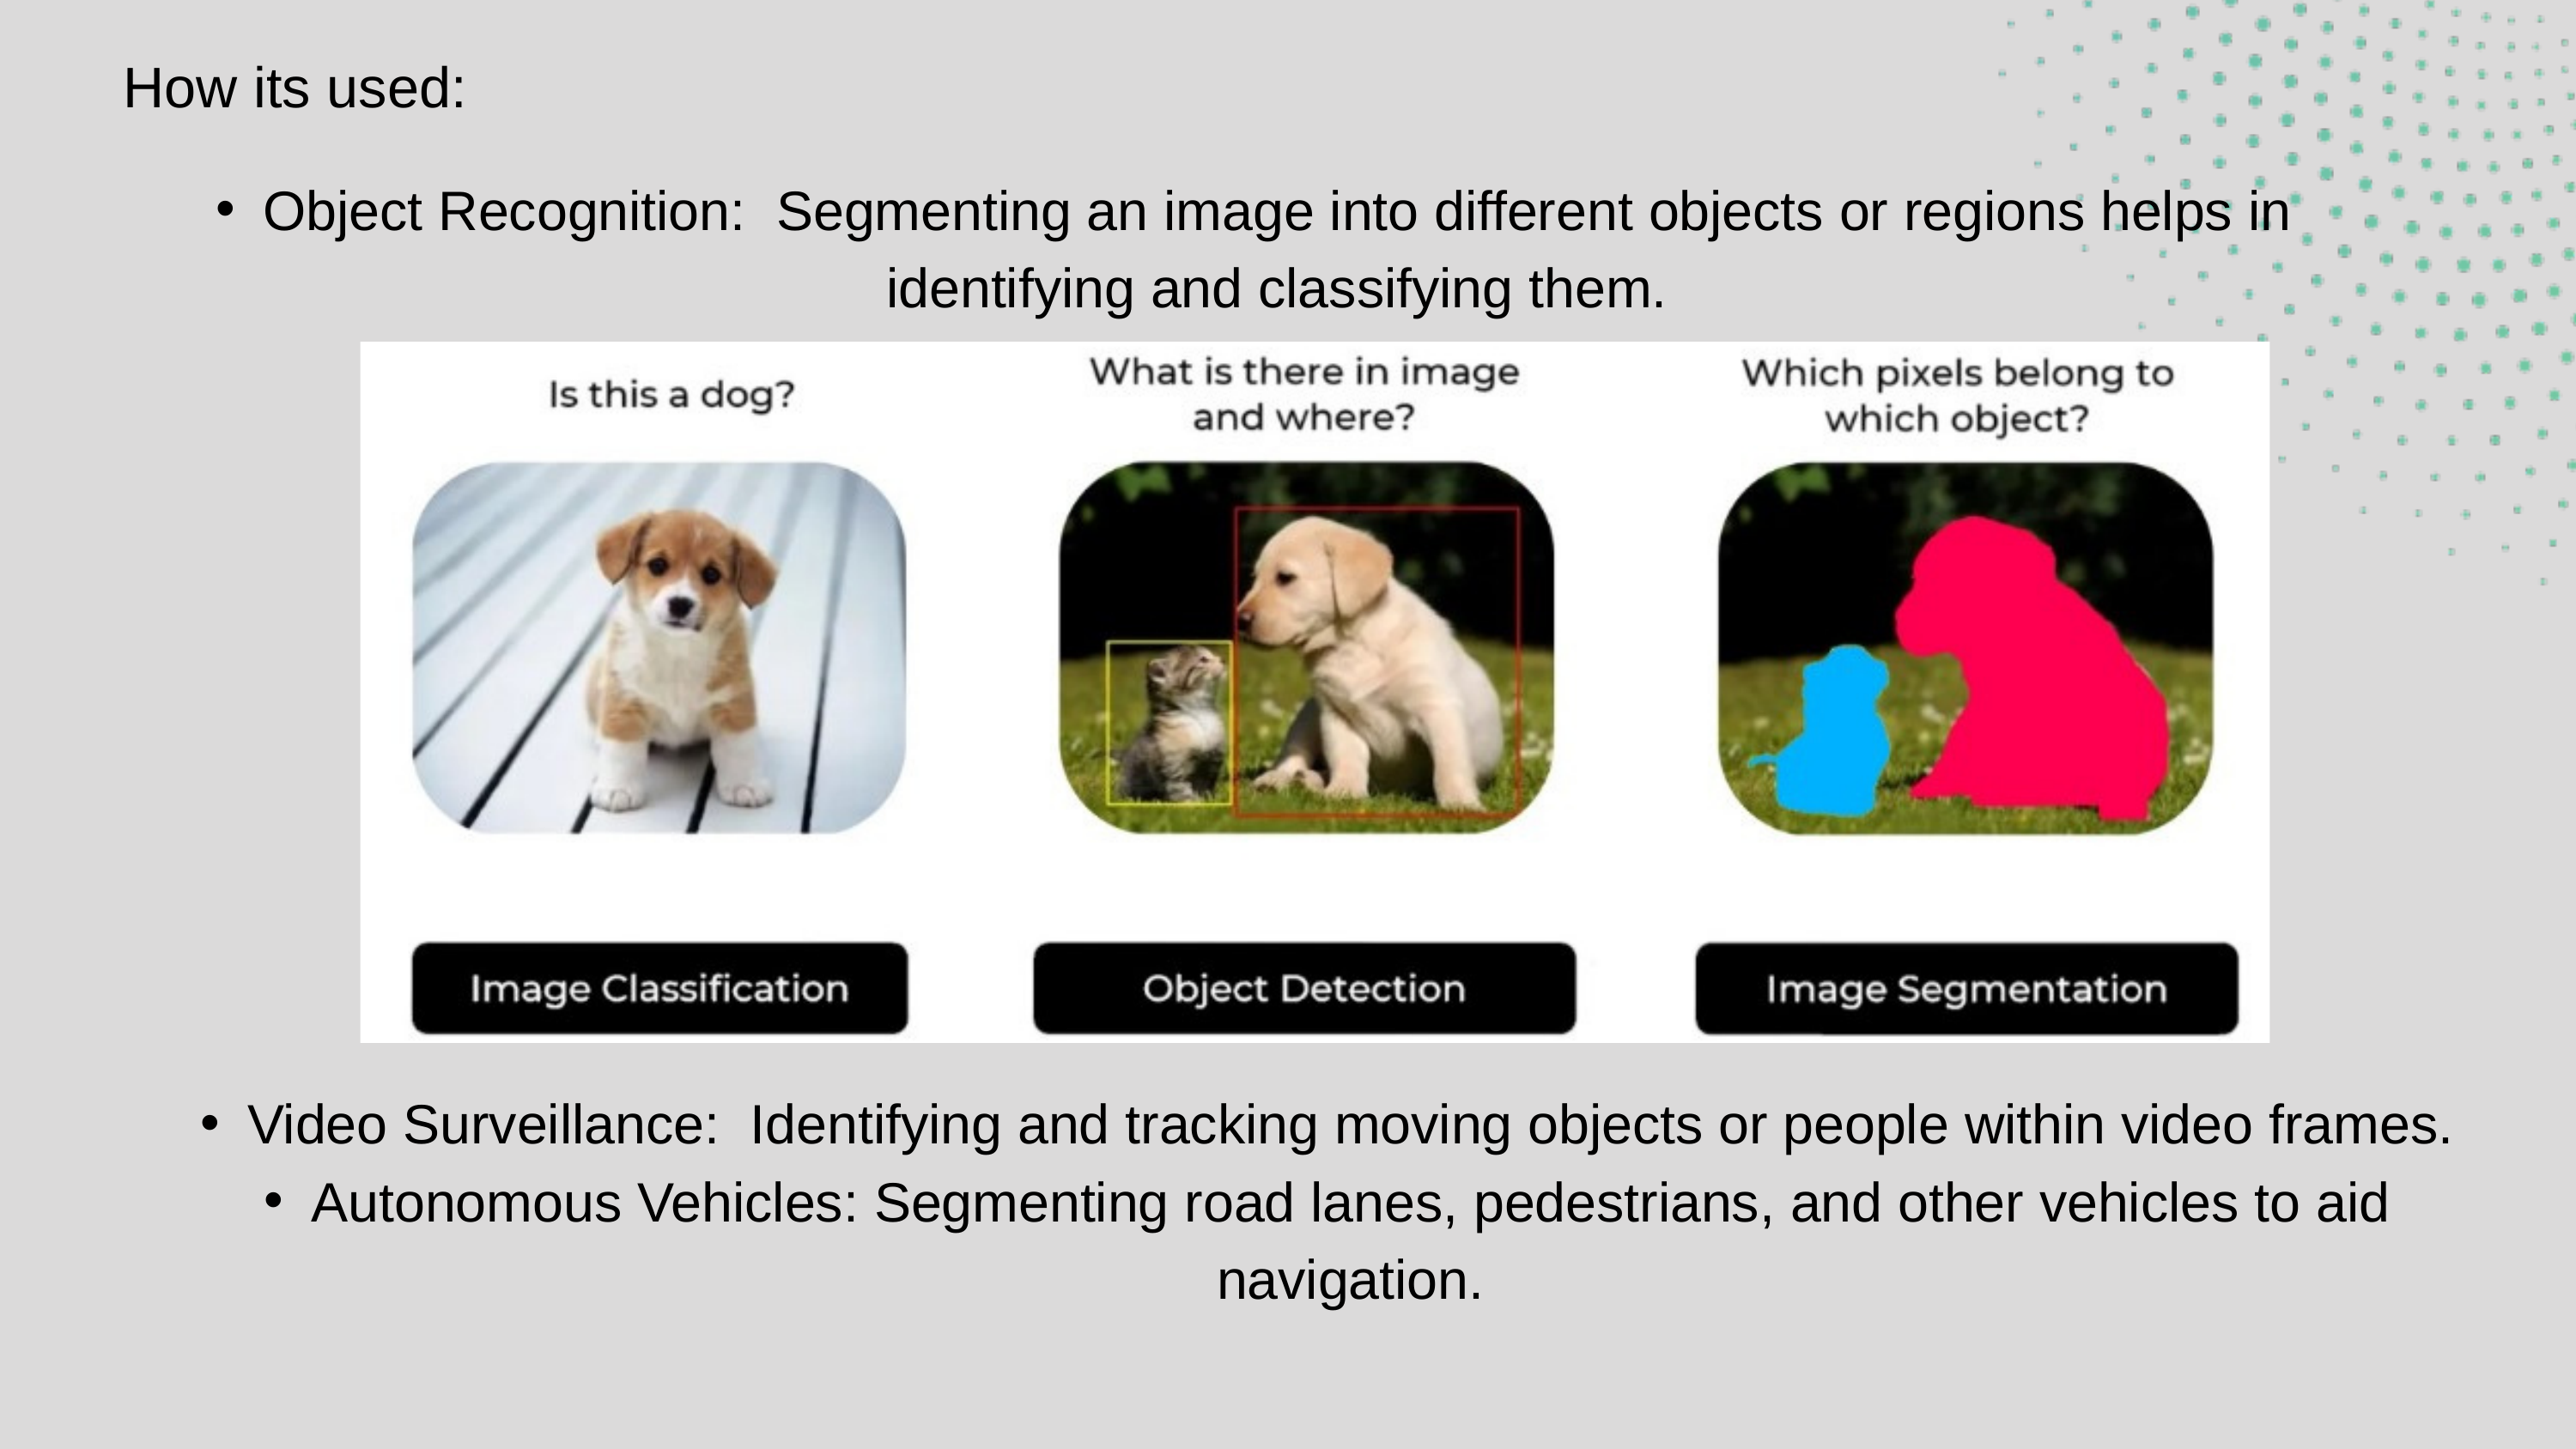

How its used:
Object Recognition:  Segmenting an image into different objects or regions helps in identifying and classifying them.

Video Surveillance:  Identifying and tracking moving objects or people within video frames.
Autonomous Vehicles: Segmenting road lanes, pedestrians, and other vehicles to aid navigation.